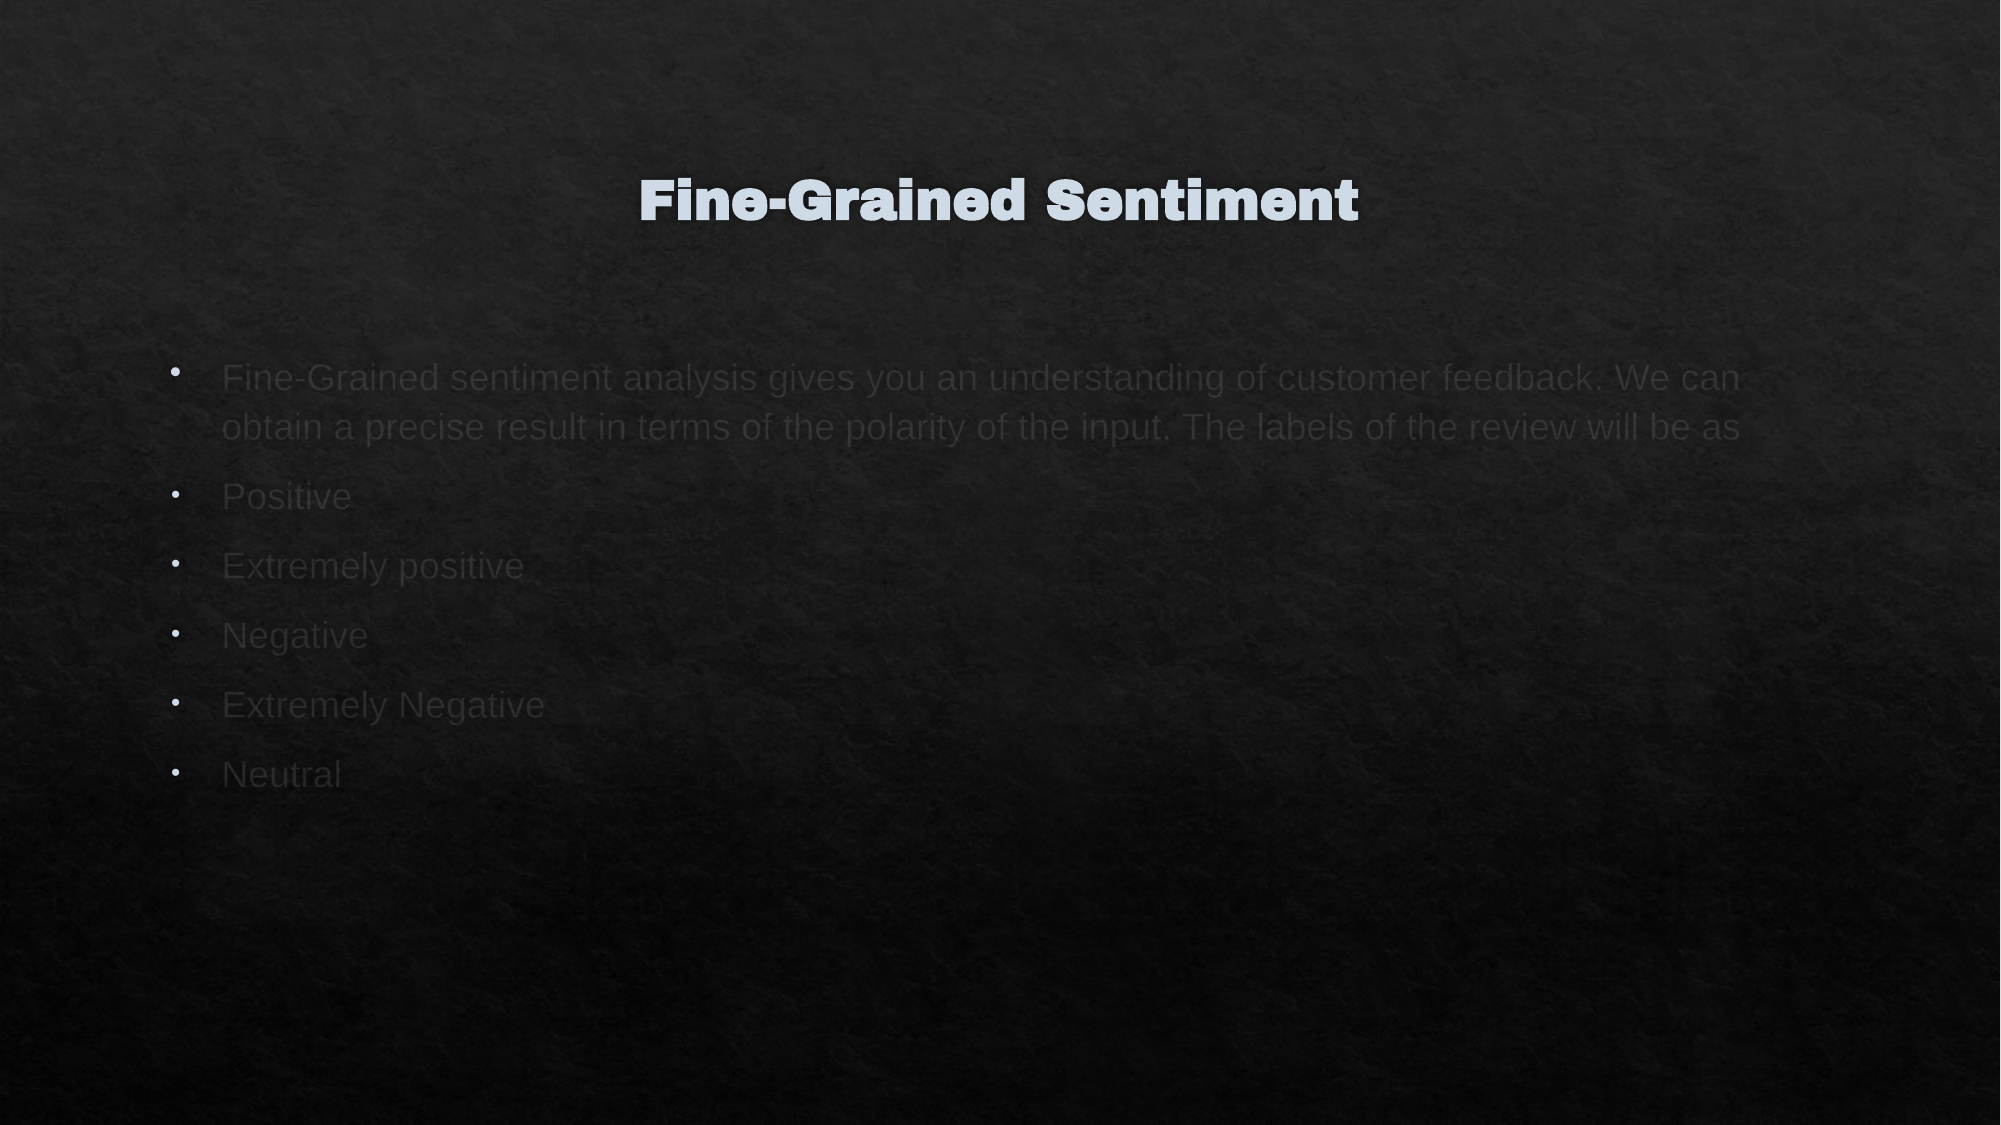

# Fine-Grained Sentiment
Fine-Grained sentiment analysis gives you an understanding of customer feedback. We can obtain a precise result in terms of the polarity of the input. The labels of the review will be as
Positive
Extremely positive
Negative
Extremely Negative
Neutral